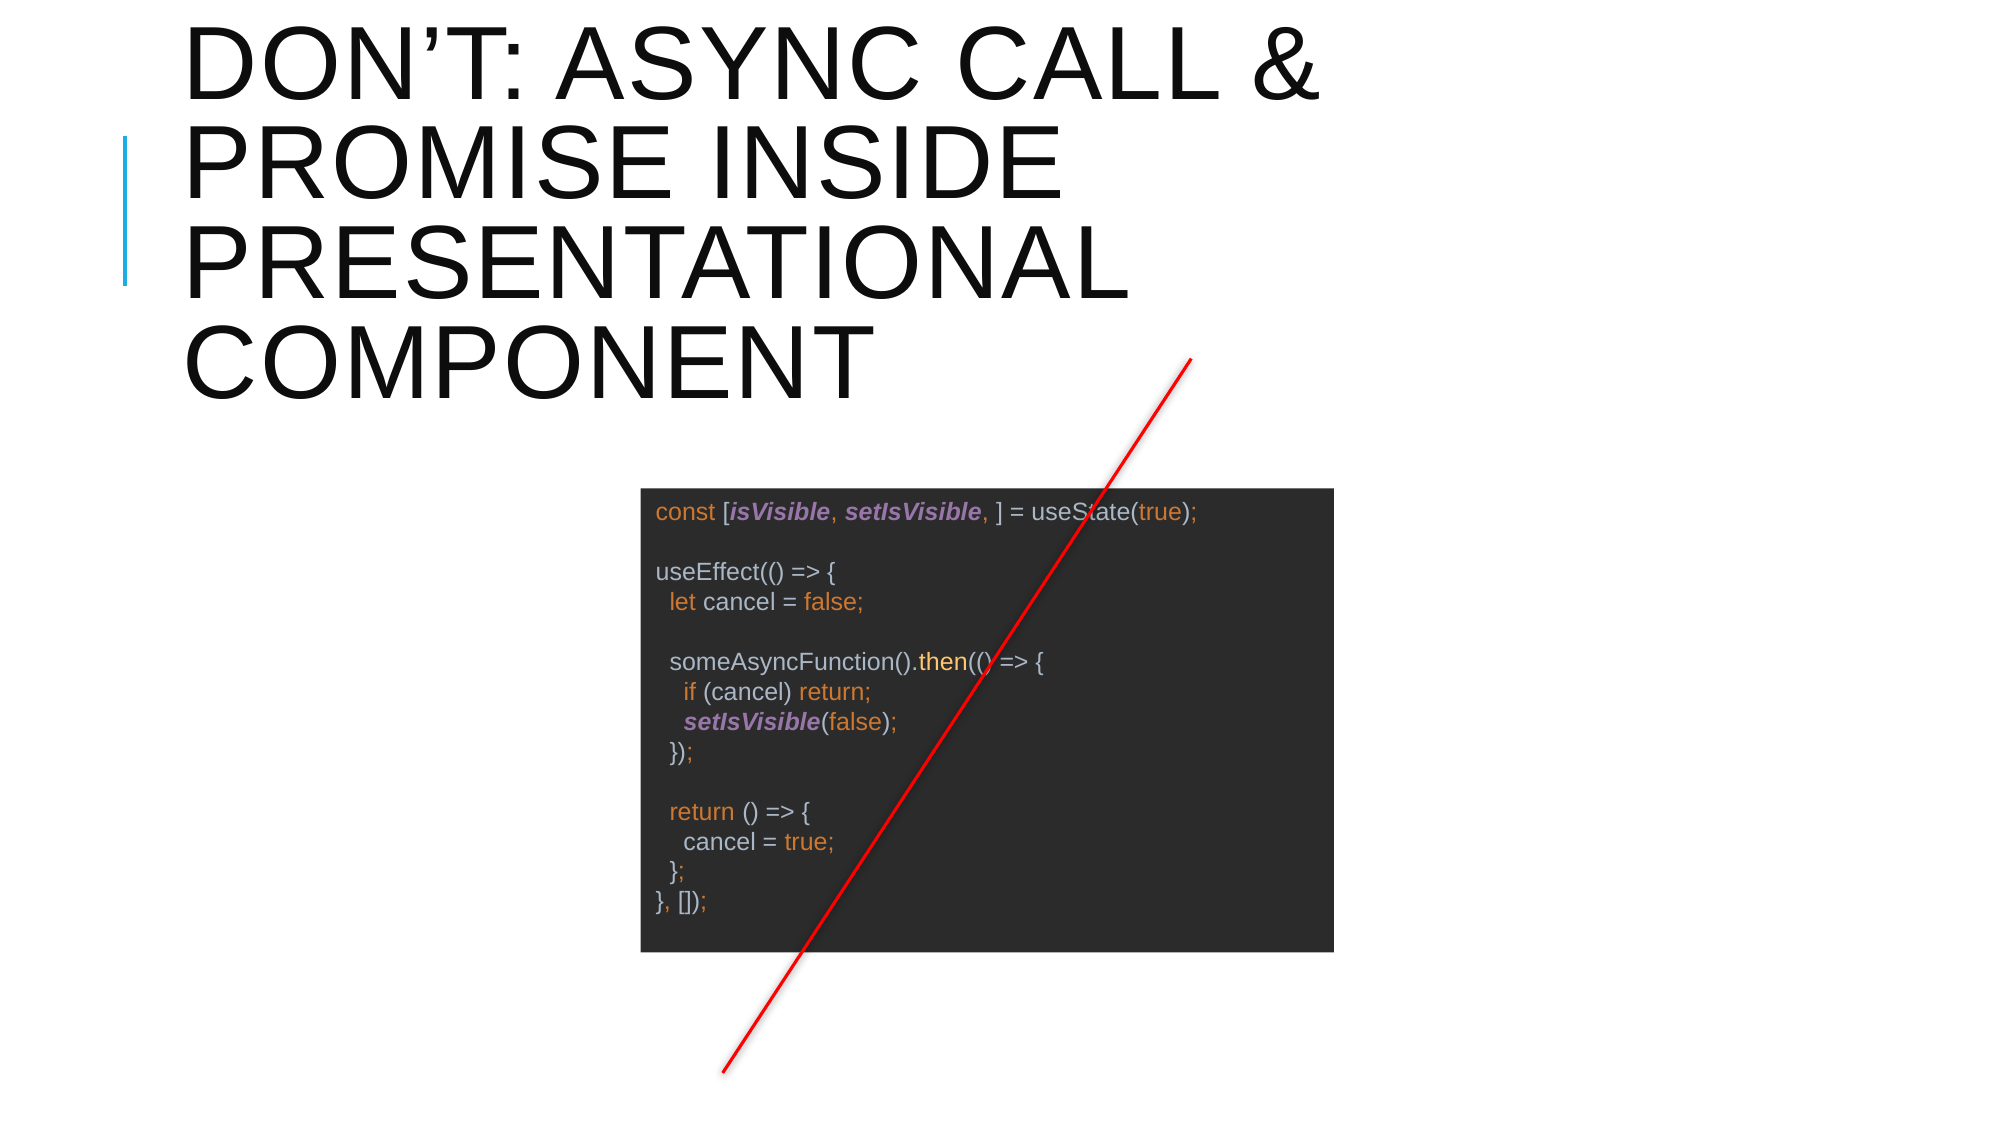

# DON’T: async call & promise inside presentational component
const [isVisible, setIsVisible, ] = useState(true);
useEffect(() => {
  let cancel = false;
  someAsyncFunction().then(() => {
    if (cancel) return;
    setIsVisible(false);
  });
  return () => {
    cancel = true;
  };
}, []);